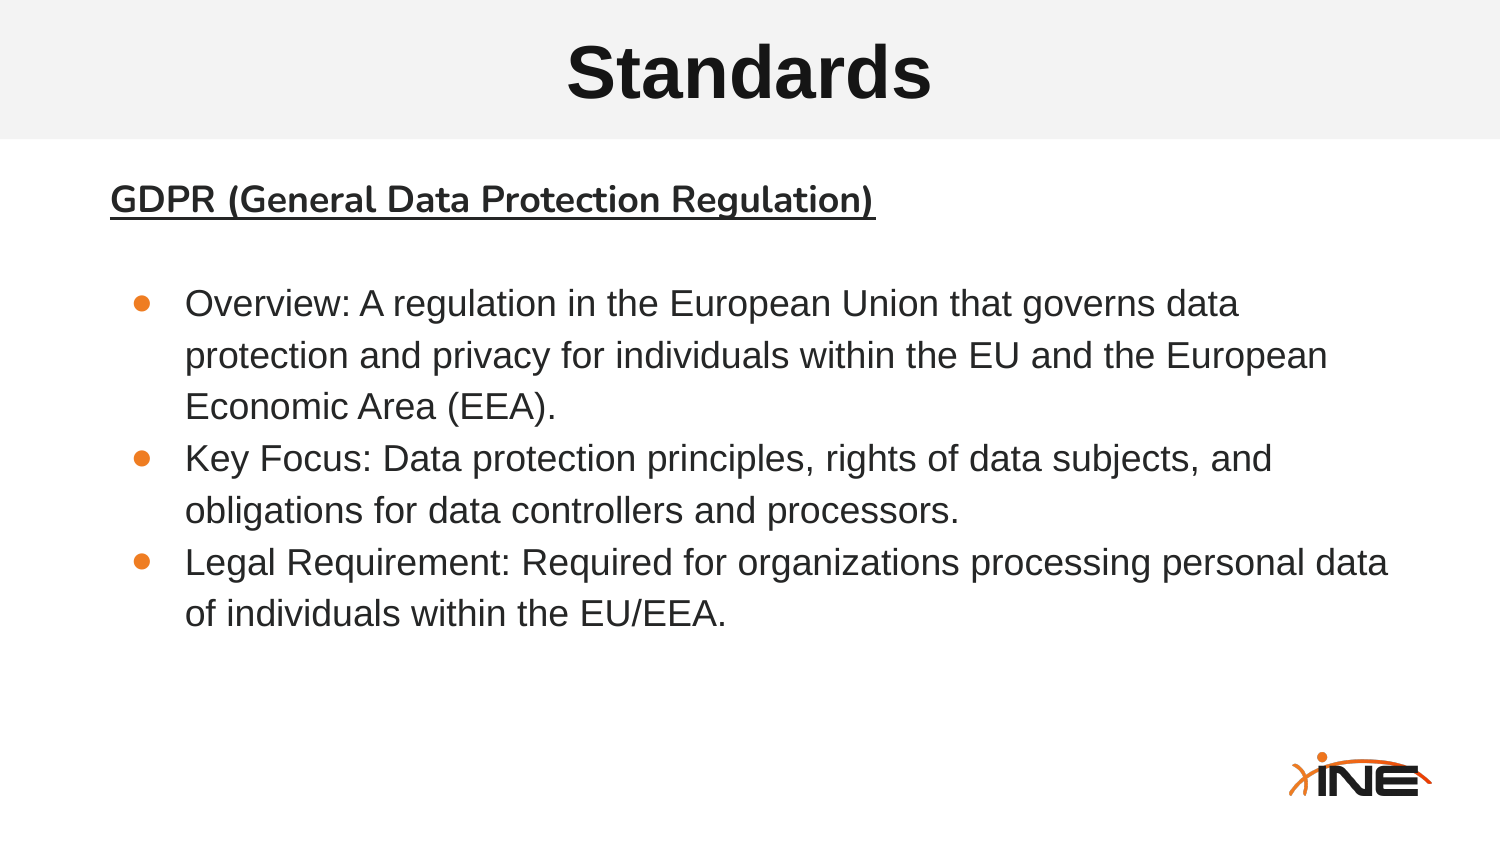

# Standards
GDPR (General Data Protection Regulation)

Overview: A regulation in the European Union that governs data protection and privacy for individuals within the EU and the European Economic Area (EEA).
Key Focus: Data protection principles, rights of data subjects, and obligations for data controllers and processors.
Legal Requirement: Required for organizations processing personal data of individuals within the EU/EEA.